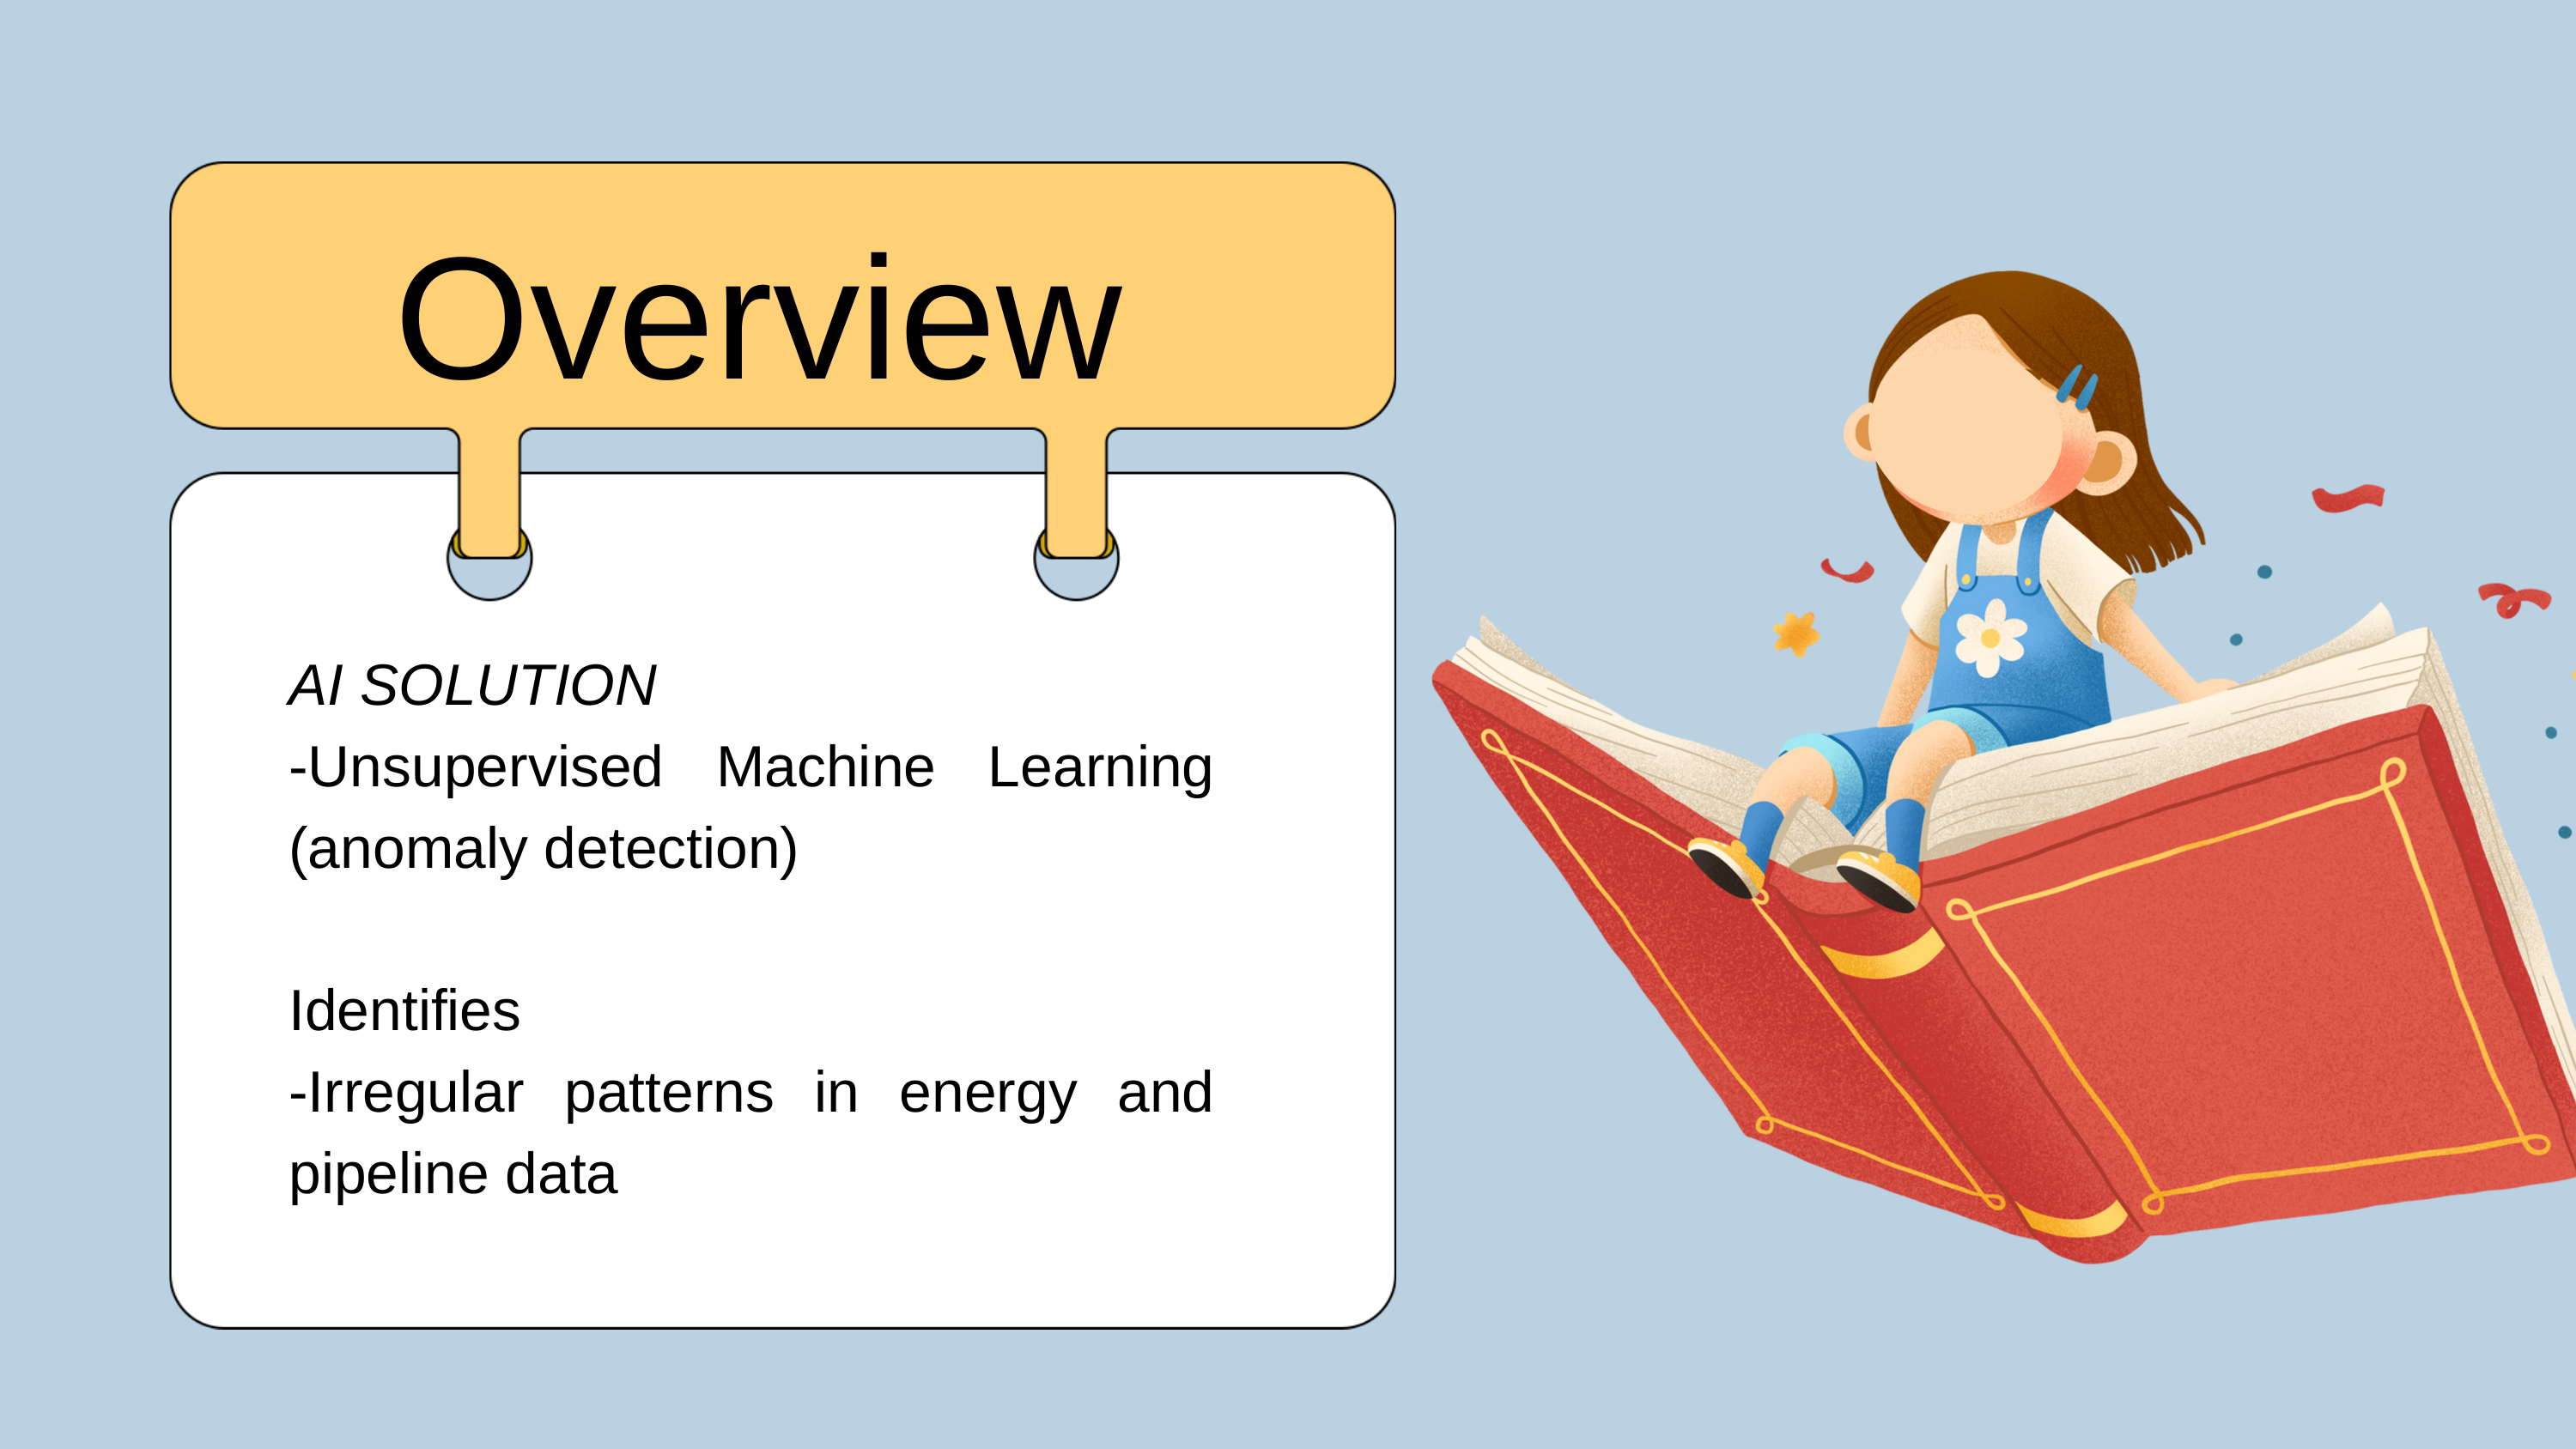

Overview

AI SOLUTION
-Unsupervised Machine Learning (anomaly detection)

Identifies
-Irregular patterns in energy and pipeline data